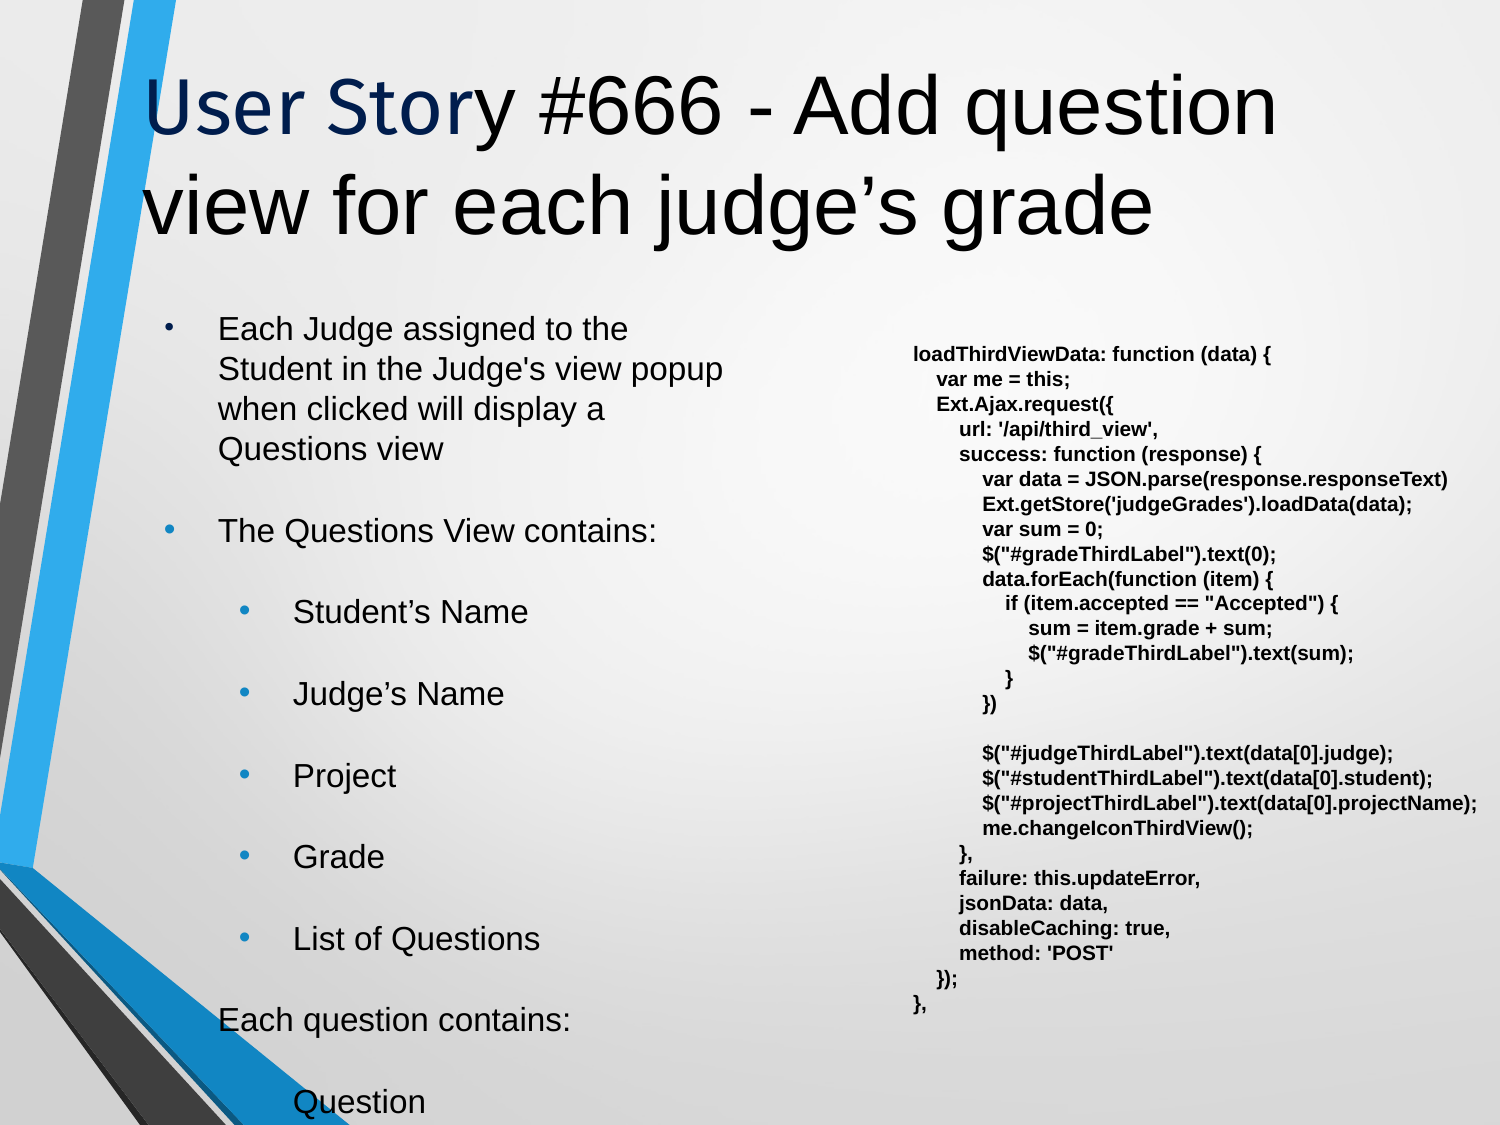

# User Story #666 - Add question view for each judge’s grade
Each Judge assigned to the Student in the Judge's view popup when clicked will display a Questions view
The Questions View contains:
Student’s Name
Judge’s Name
Project
Grade
List of Questions
Each question contains:
Question
Grade
Comment
Status

    loadThirdViewData: function (data) {
        var me = this;
        Ext.Ajax.request({
            url: '/api/third_view',
            success: function (response) {
                var data = JSON.parse(response.responseText)
                Ext.getStore('judgeGrades').loadData(data);
                var sum = 0;
                $("#gradeThirdLabel").text(0);
                data.forEach(function (item) {
                    if (item.accepted == "Accepted") {
                        sum = item.grade + sum;
                        $("#gradeThirdLabel").text(sum);
                    }
                })

                $("#judgeThirdLabel").text(data[0].judge);
                $("#studentThirdLabel").text(data[0].student);
                $("#projectThirdLabel").text(data[0].projectName);
                me.changeIconThirdView();
            },
            failure: this.updateError,
            jsonData: data,
            disableCaching: true,
            method: 'POST'
        });
    },